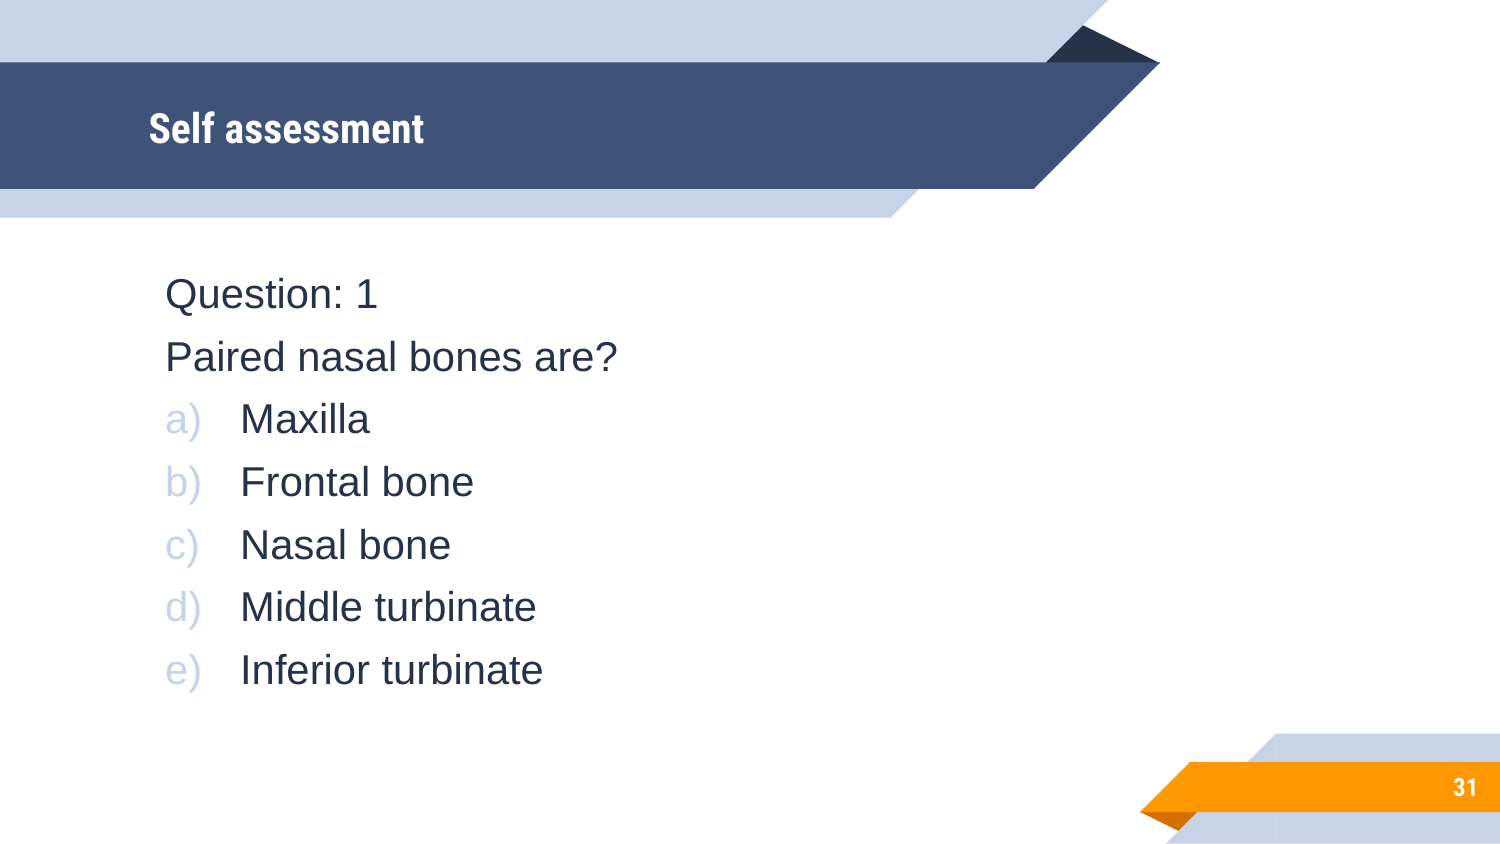

# Self assessment
Question: 1
Paired nasal bones are?
Maxilla
Frontal bone
Nasal bone
Middle turbinate
Inferior turbinate

31